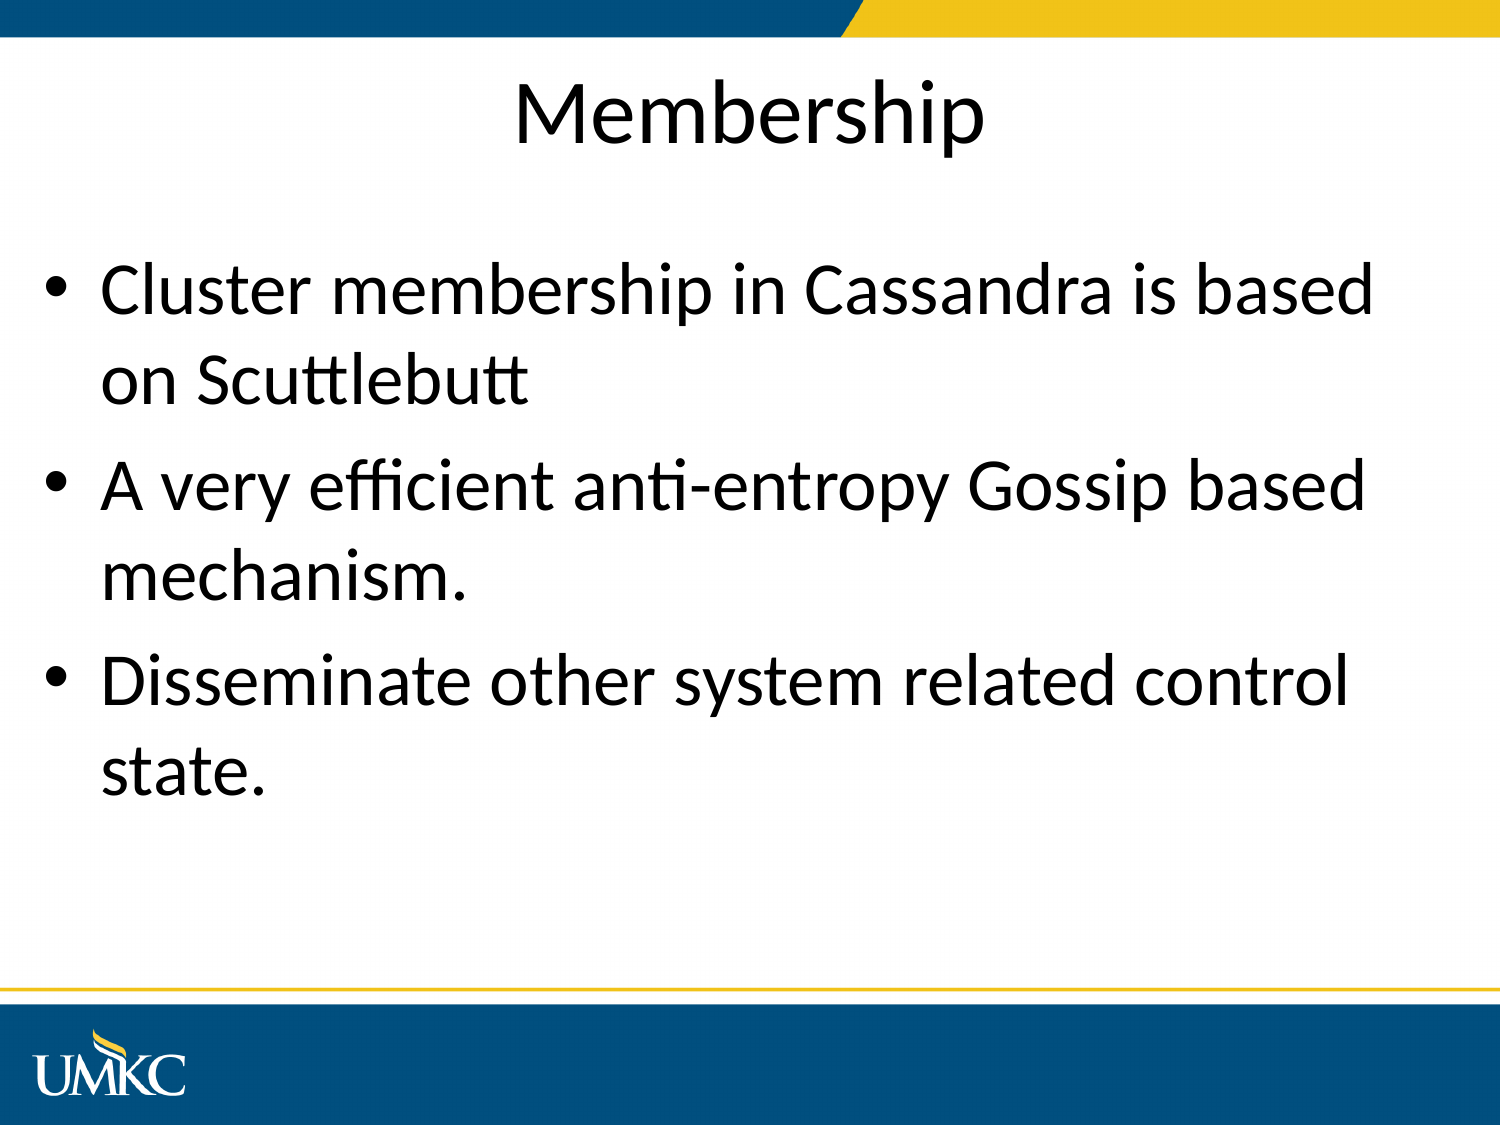

# Membership
Cluster membership in Cassandra is based on Scuttlebutt
A very efficient anti-entropy Gossip based mechanism.
Disseminate other system related control state.